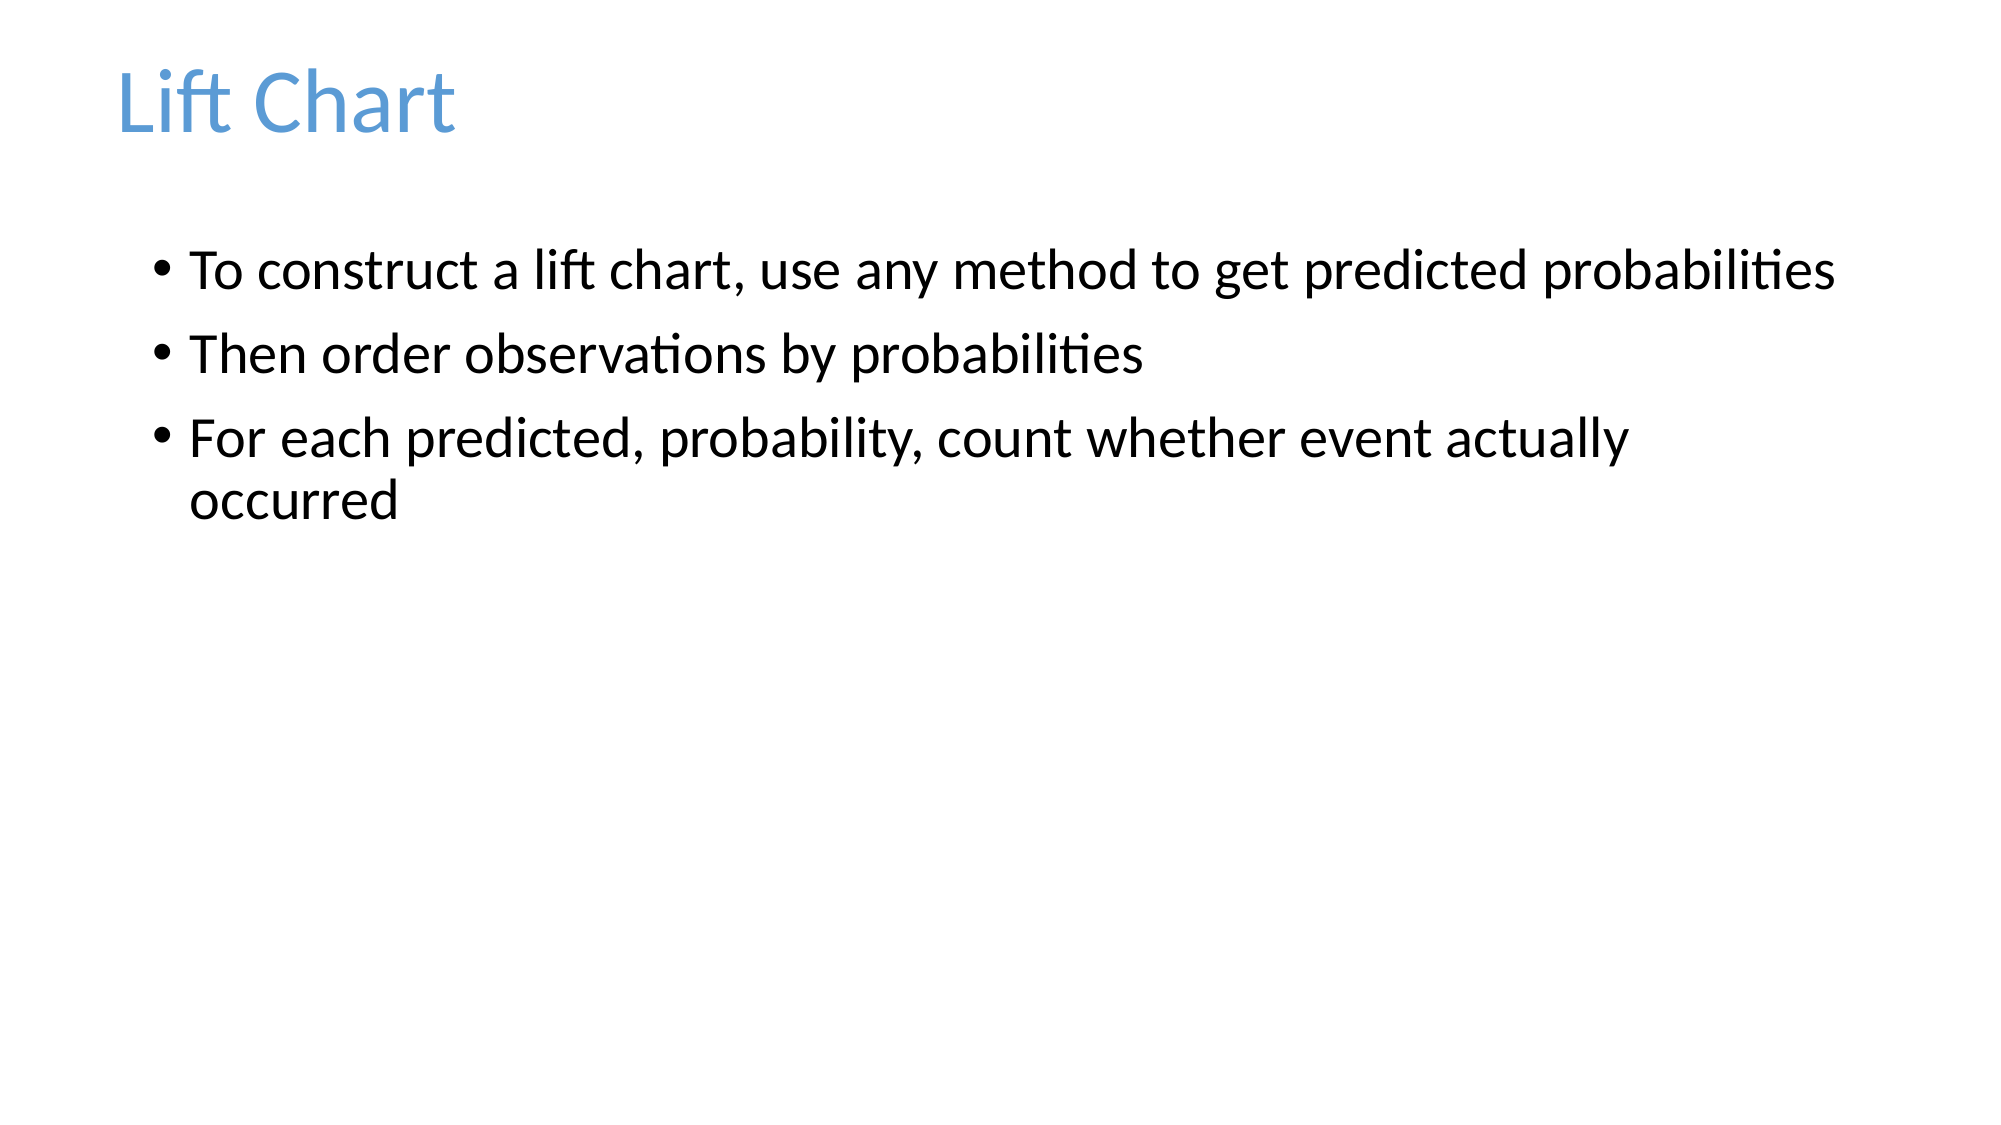

Lift Chart
To construct a lift chart, use any method to get predicted probabilities
Then order observations by probabilities
For each predicted, probability, count whether event actually occurred